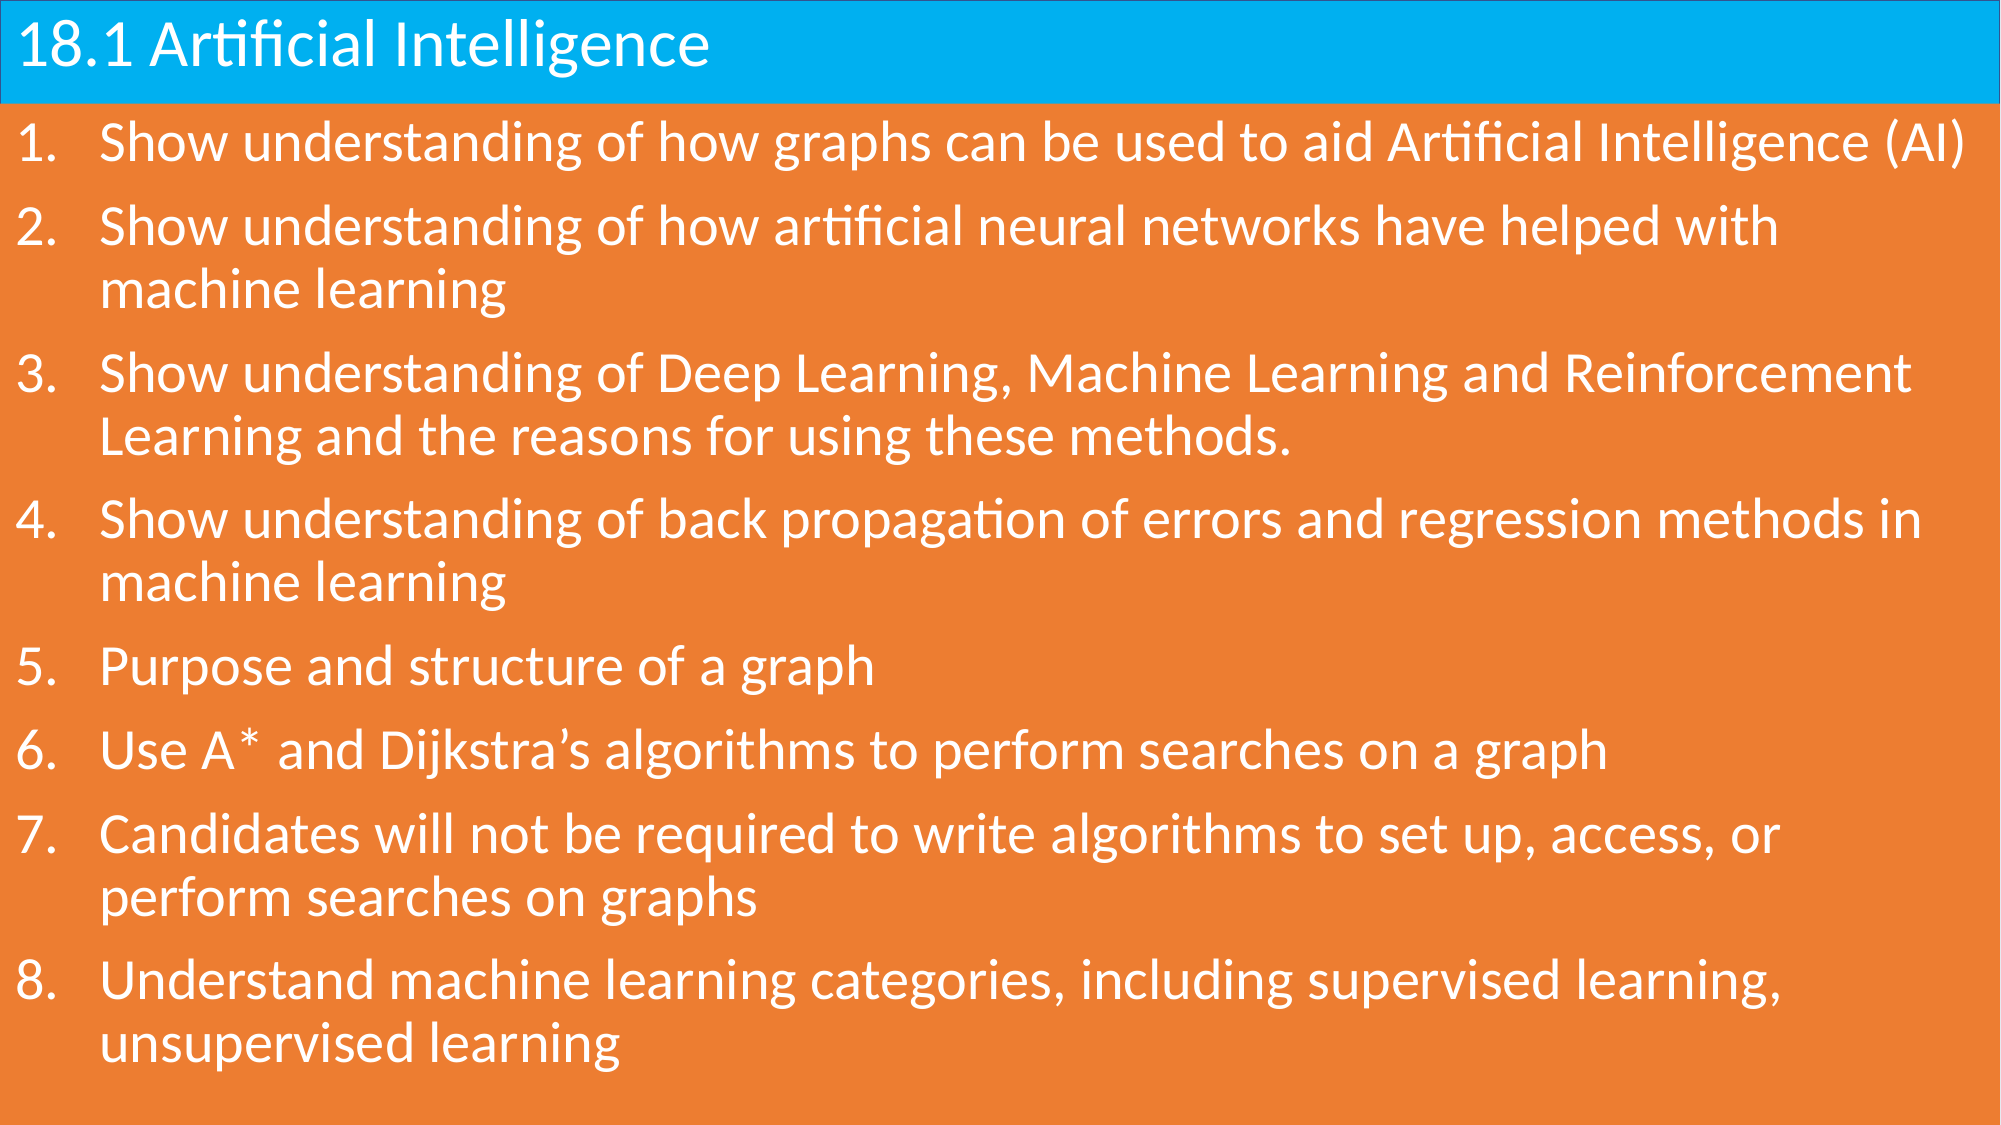

# 18.1 Artificial Intelligence
Show understanding of how graphs can be used to aid Artificial Intelligence (AI)
Show understanding of how artificial neural networks have helped with machine learning
Show understanding of Deep Learning, Machine Learning and Reinforcement Learning and the reasons for using these methods.
Show understanding of back propagation of errors and regression methods in machine learning
Purpose and structure of a graph
Use A* and Dijkstra’s algorithms to perform searches on a graph
Candidates will not be required to write algorithms to set up, access, or perform searches on graphs
Understand machine learning categories, including supervised learning, unsupervised learning